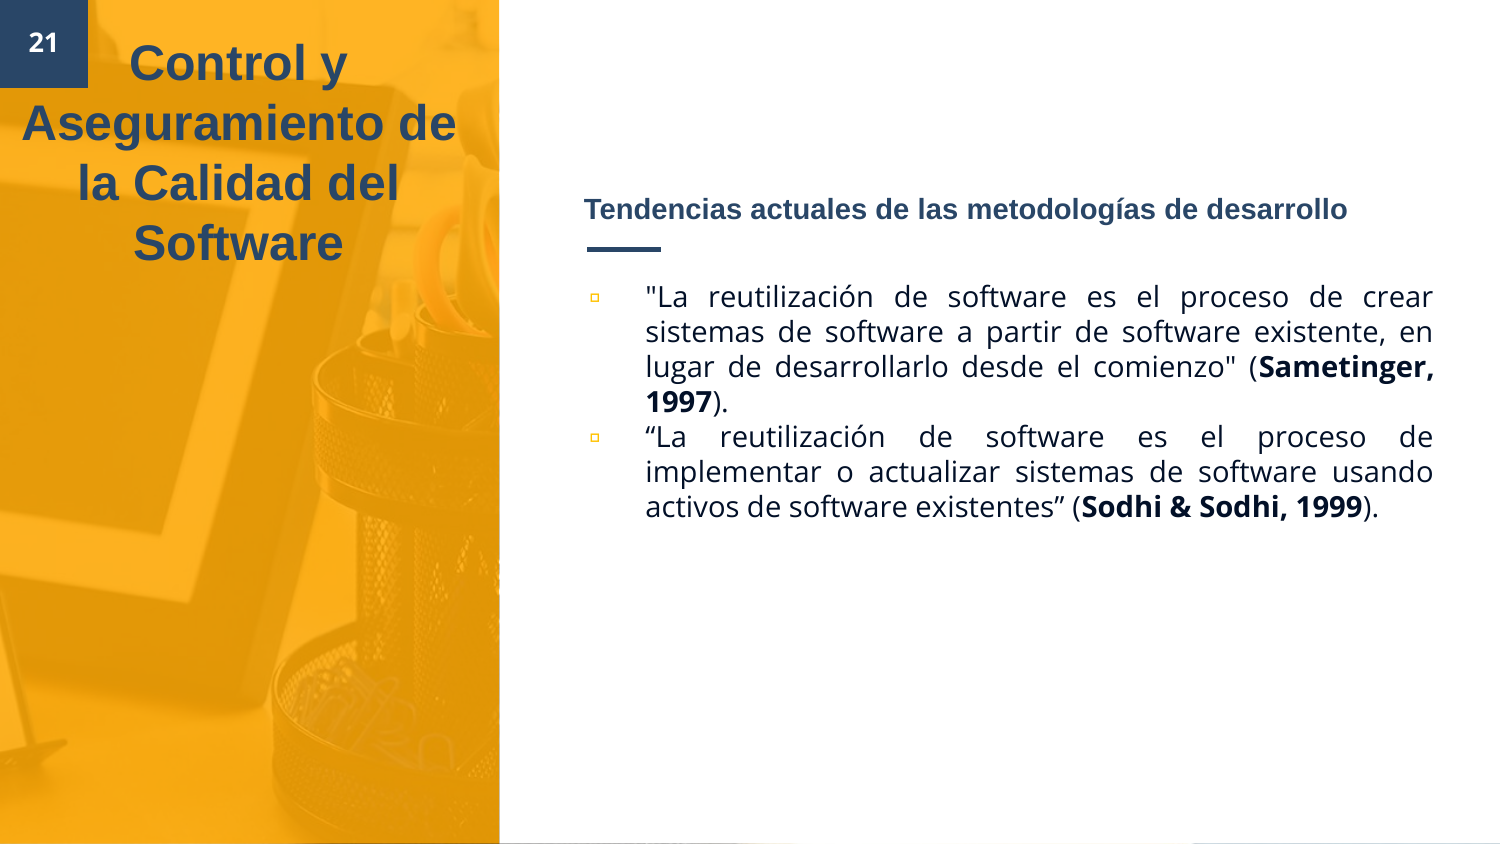

Control y Aseguramiento de la Calidad del Software
21
# Tendencias actuales de las metodologías de desarrollo
"La reutilización de software es el proceso de crear sistemas de software a partir de software existente, en lugar de desarrollarlo desde el comienzo" (Sametinger, 1997).
“La reutilización de software es el proceso de implementar o actualizar sistemas de software usando activos de software existentes” (Sodhi & Sodhi, 1999).